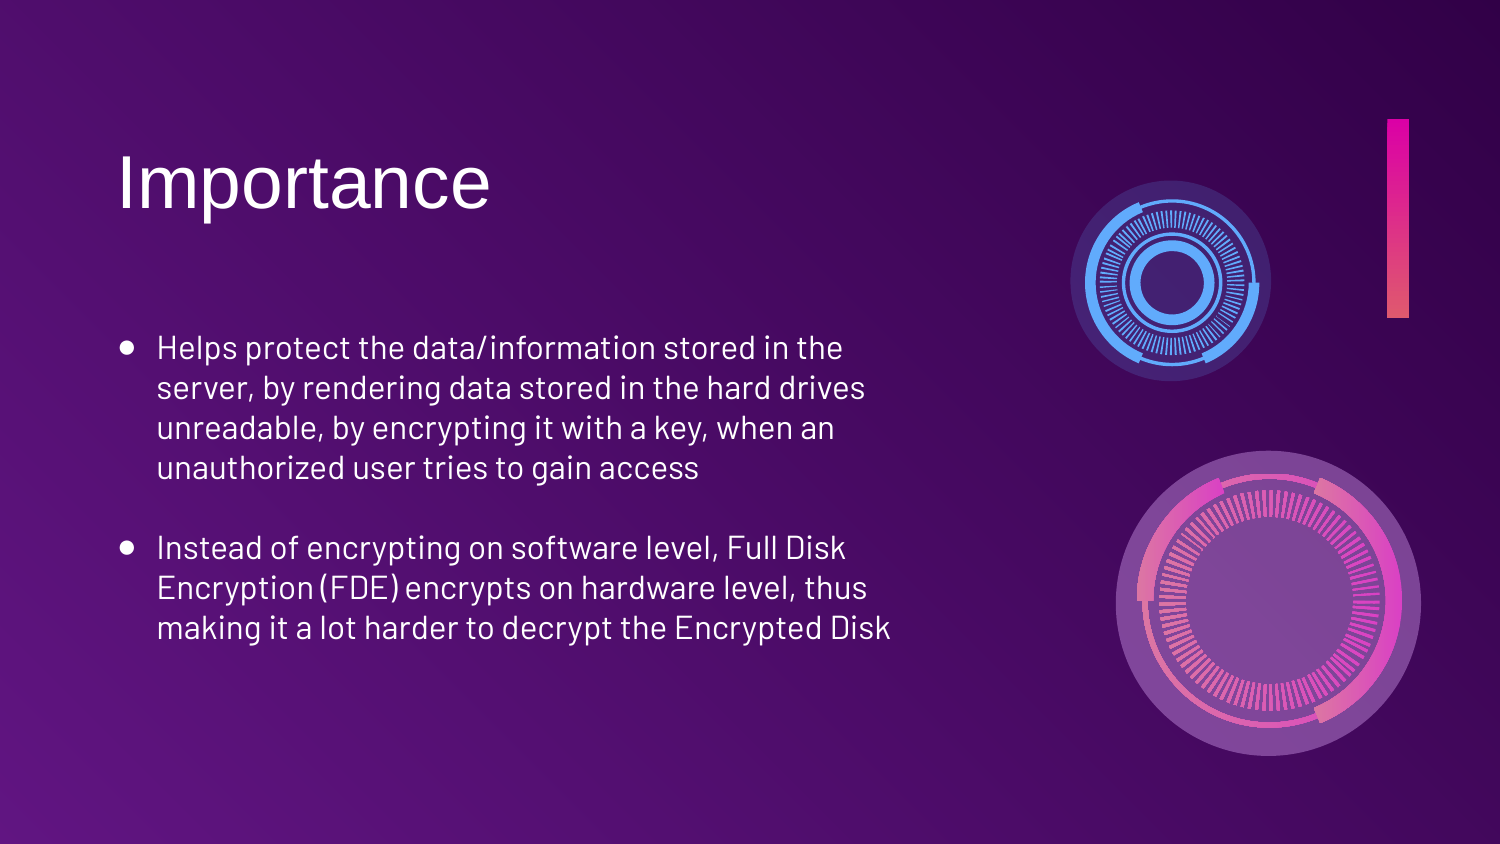

# Importance

Helps protect the data/information stored in the server, by rendering data stored in the hard drives unreadable, by encrypting it with a key, when an unauthorized user tries to gain access

Instead of encrypting on software level, Full Disk Encryption (FDE) encrypts on hardware level, thus making it a lot harder to decrypt the Encrypted Disk